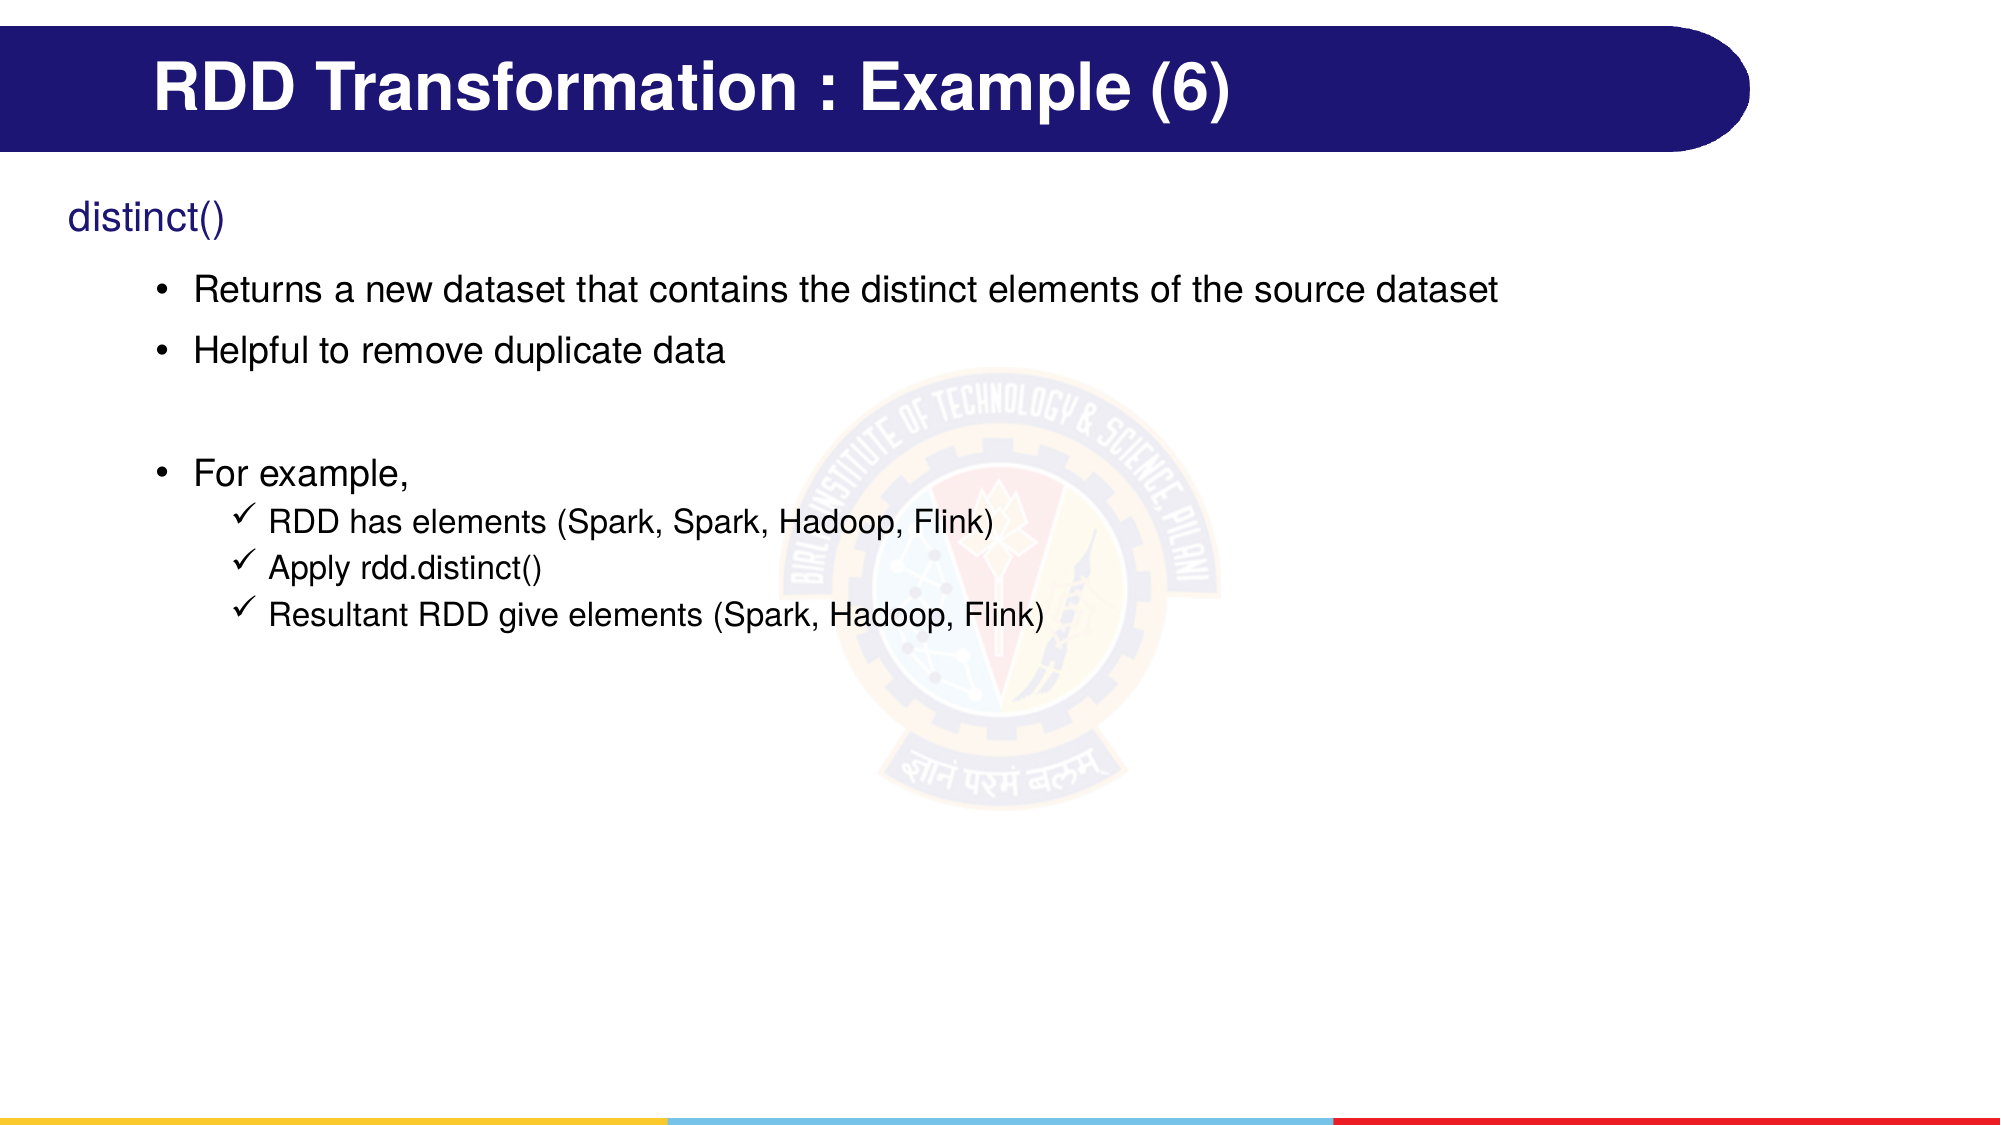

# RDD Transformation : Example (6)
distinct()

Returns a new dataset that contains the distinct elements of the source dataset
Helpful to remove duplicate data

For example,
RDD has elements (Spark, Spark, Hadoop, Flink)
Apply rdd.distinct()
Resultant RDD give elements (Spark, Hadoop, Flink)